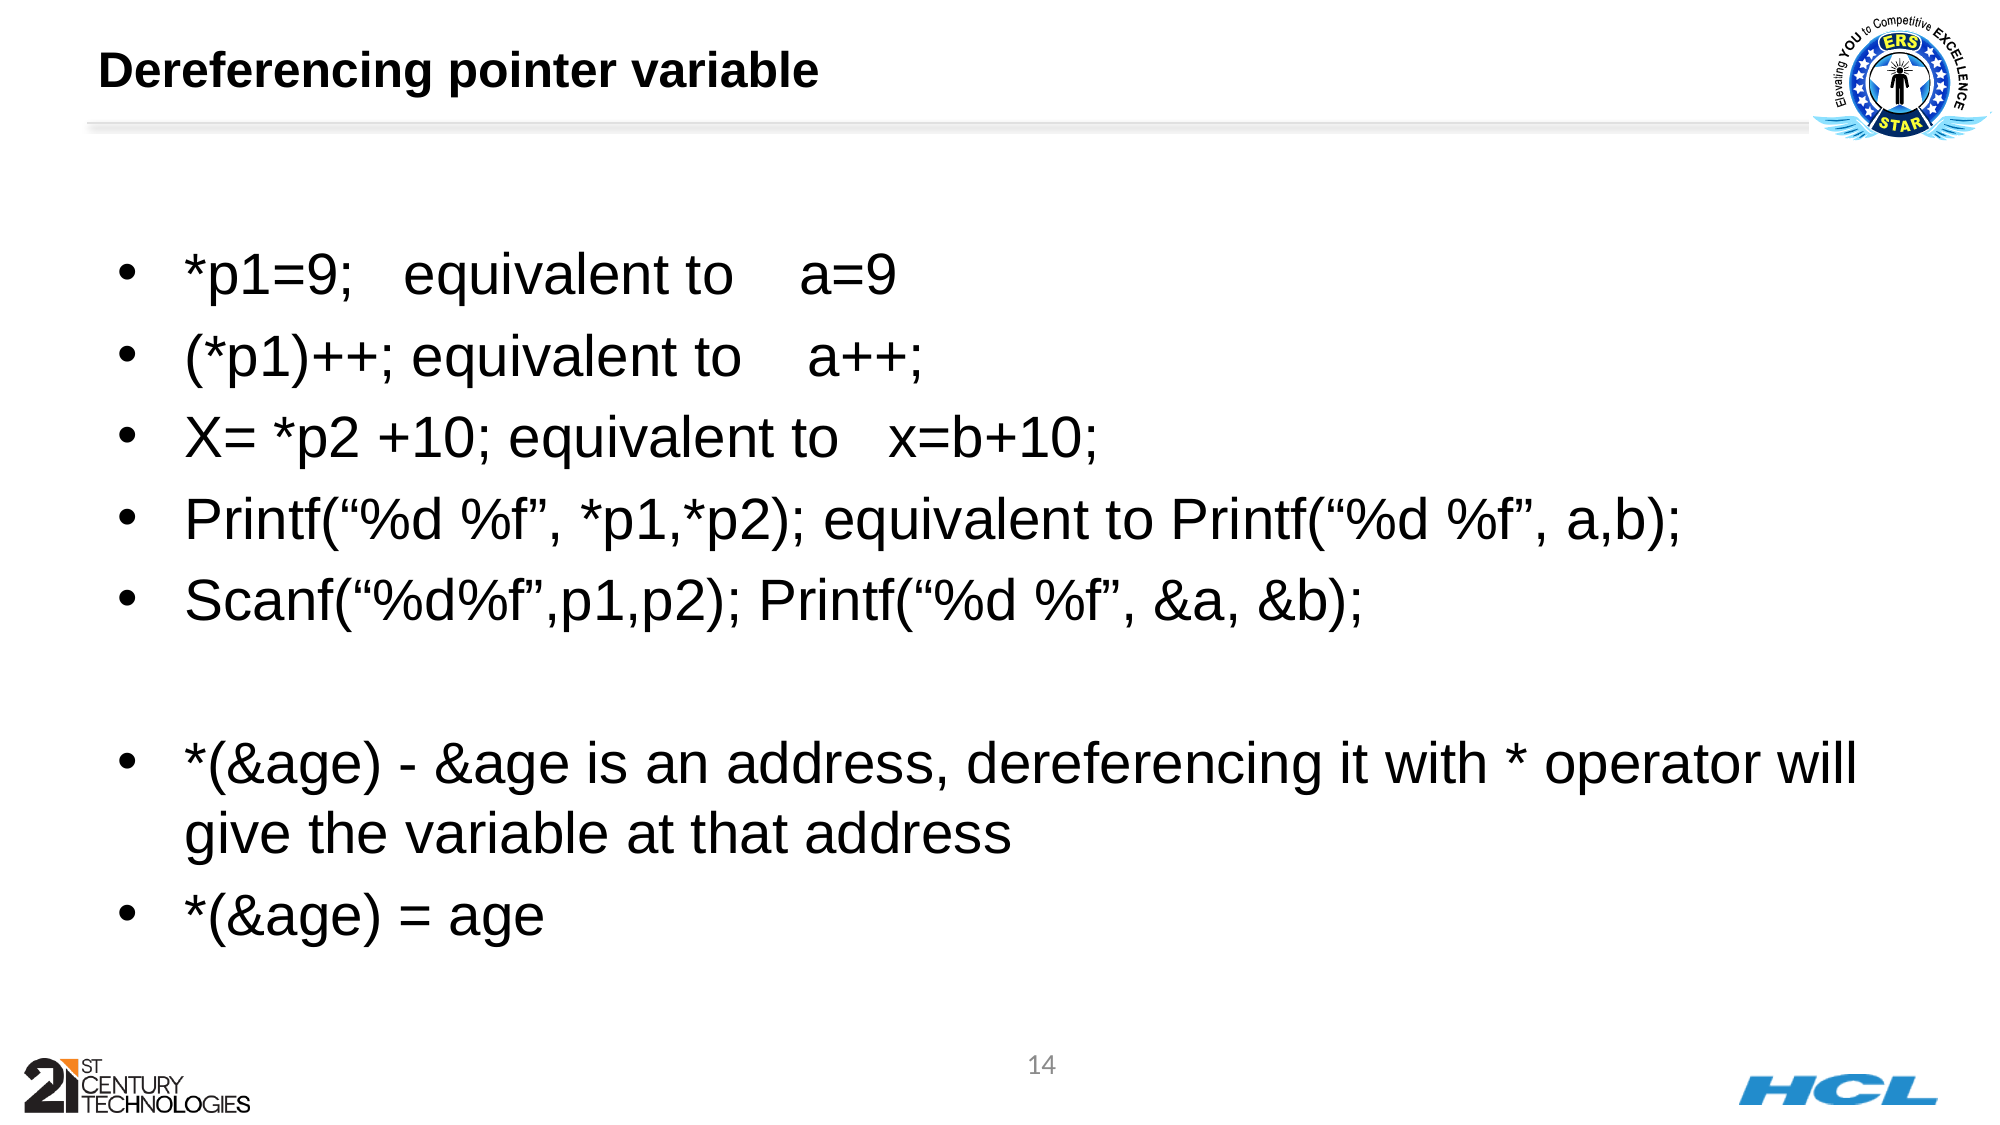

# Dereferencing pointer variable
*p1=9;   equivalent to    a=9
(*p1)++; equivalent to    a++;
X= *p2 +10; equivalent to   x=b+10;
Printf(“%d %f”, *p1,*p2); equivalent to Printf(“%d %f”, a,b);
Scanf(“%d%f”,p1,p2); Printf(“%d %f”, &a, &b);

*(&age) - &age is an address, dereferencing it with * operator will give the variable at that address
*(&age) = age
14